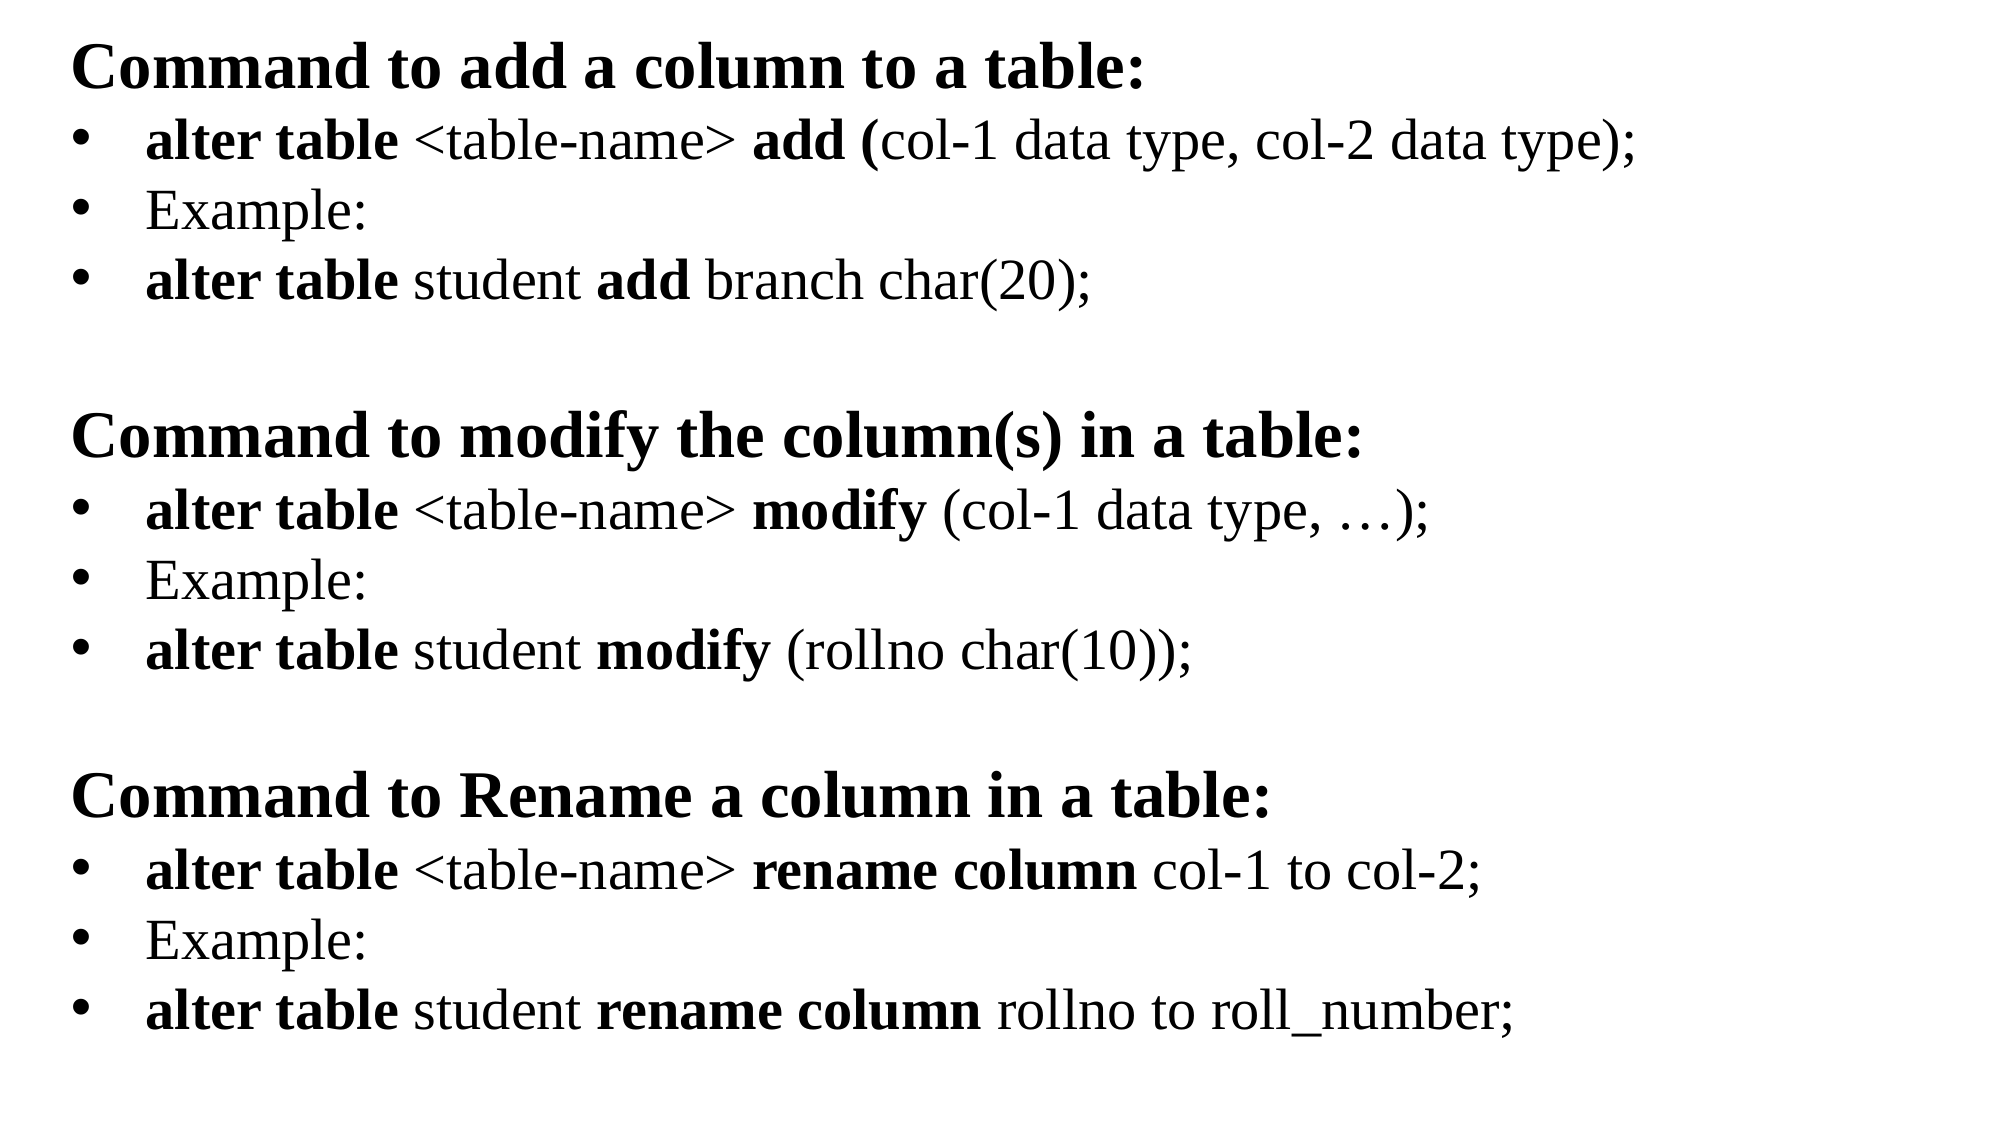

Command to add a column to a table:
alter table <table-name> add (col-1 data type, col-2 data type);
Example:
alter table student add branch char(20);

Command to modify the column(s) in a table:
alter table <table-name> modify (col-1 data type, …);
Example:
alter table student modify (rollno char(10));

Command to Rename a column in a table:
alter table <table-name> rename column col-1 to col-2;
Example:
alter table student rename column rollno to roll_number;